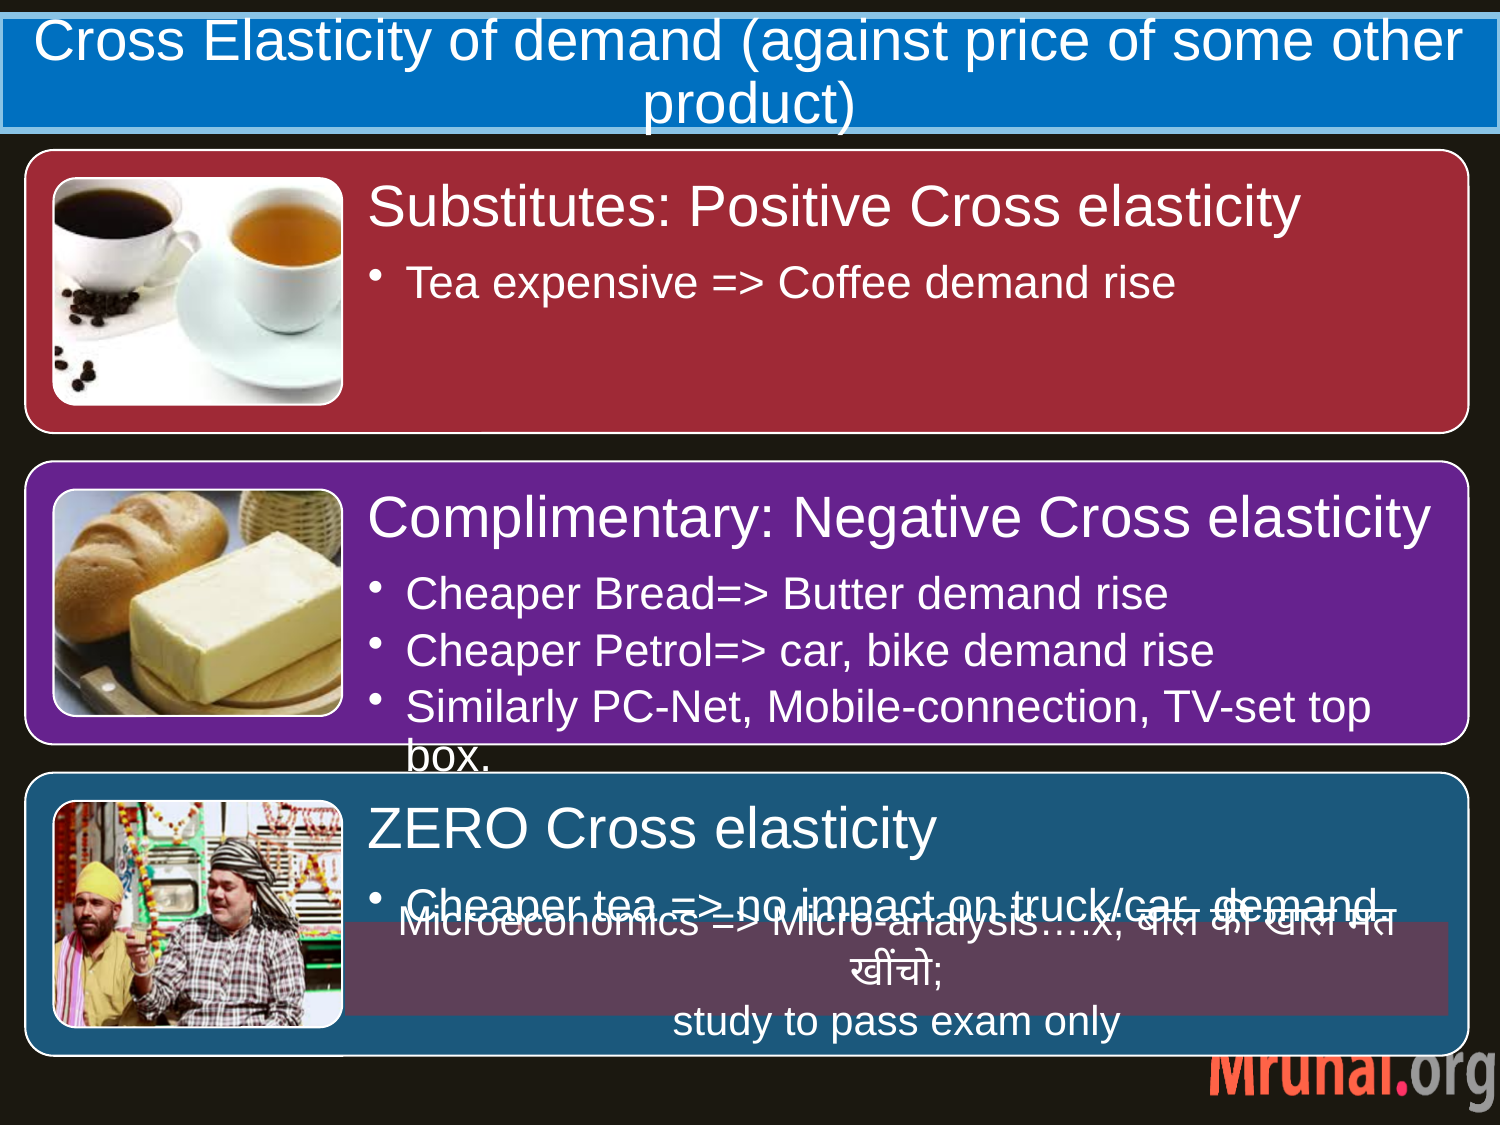

# Cross Elasticity of demand (against price of some other product)
Substitutes: Positive Cross elasticity
Tea expensive => Coffee demand rise
Complimentary: Negative Cross elasticity
Cheaper Bread=> Butter demand rise
Cheaper Petrol=> car, bike demand rise
Similarly PC-Net, Mobile-connection, TV-set top box.
ZERO Cross elasticity
Cheaper tea => no impact on truck/car  demand.

Microeconomics => Micro-analysis….x; बाल की खाल मत खींचो;
study to pass exam only